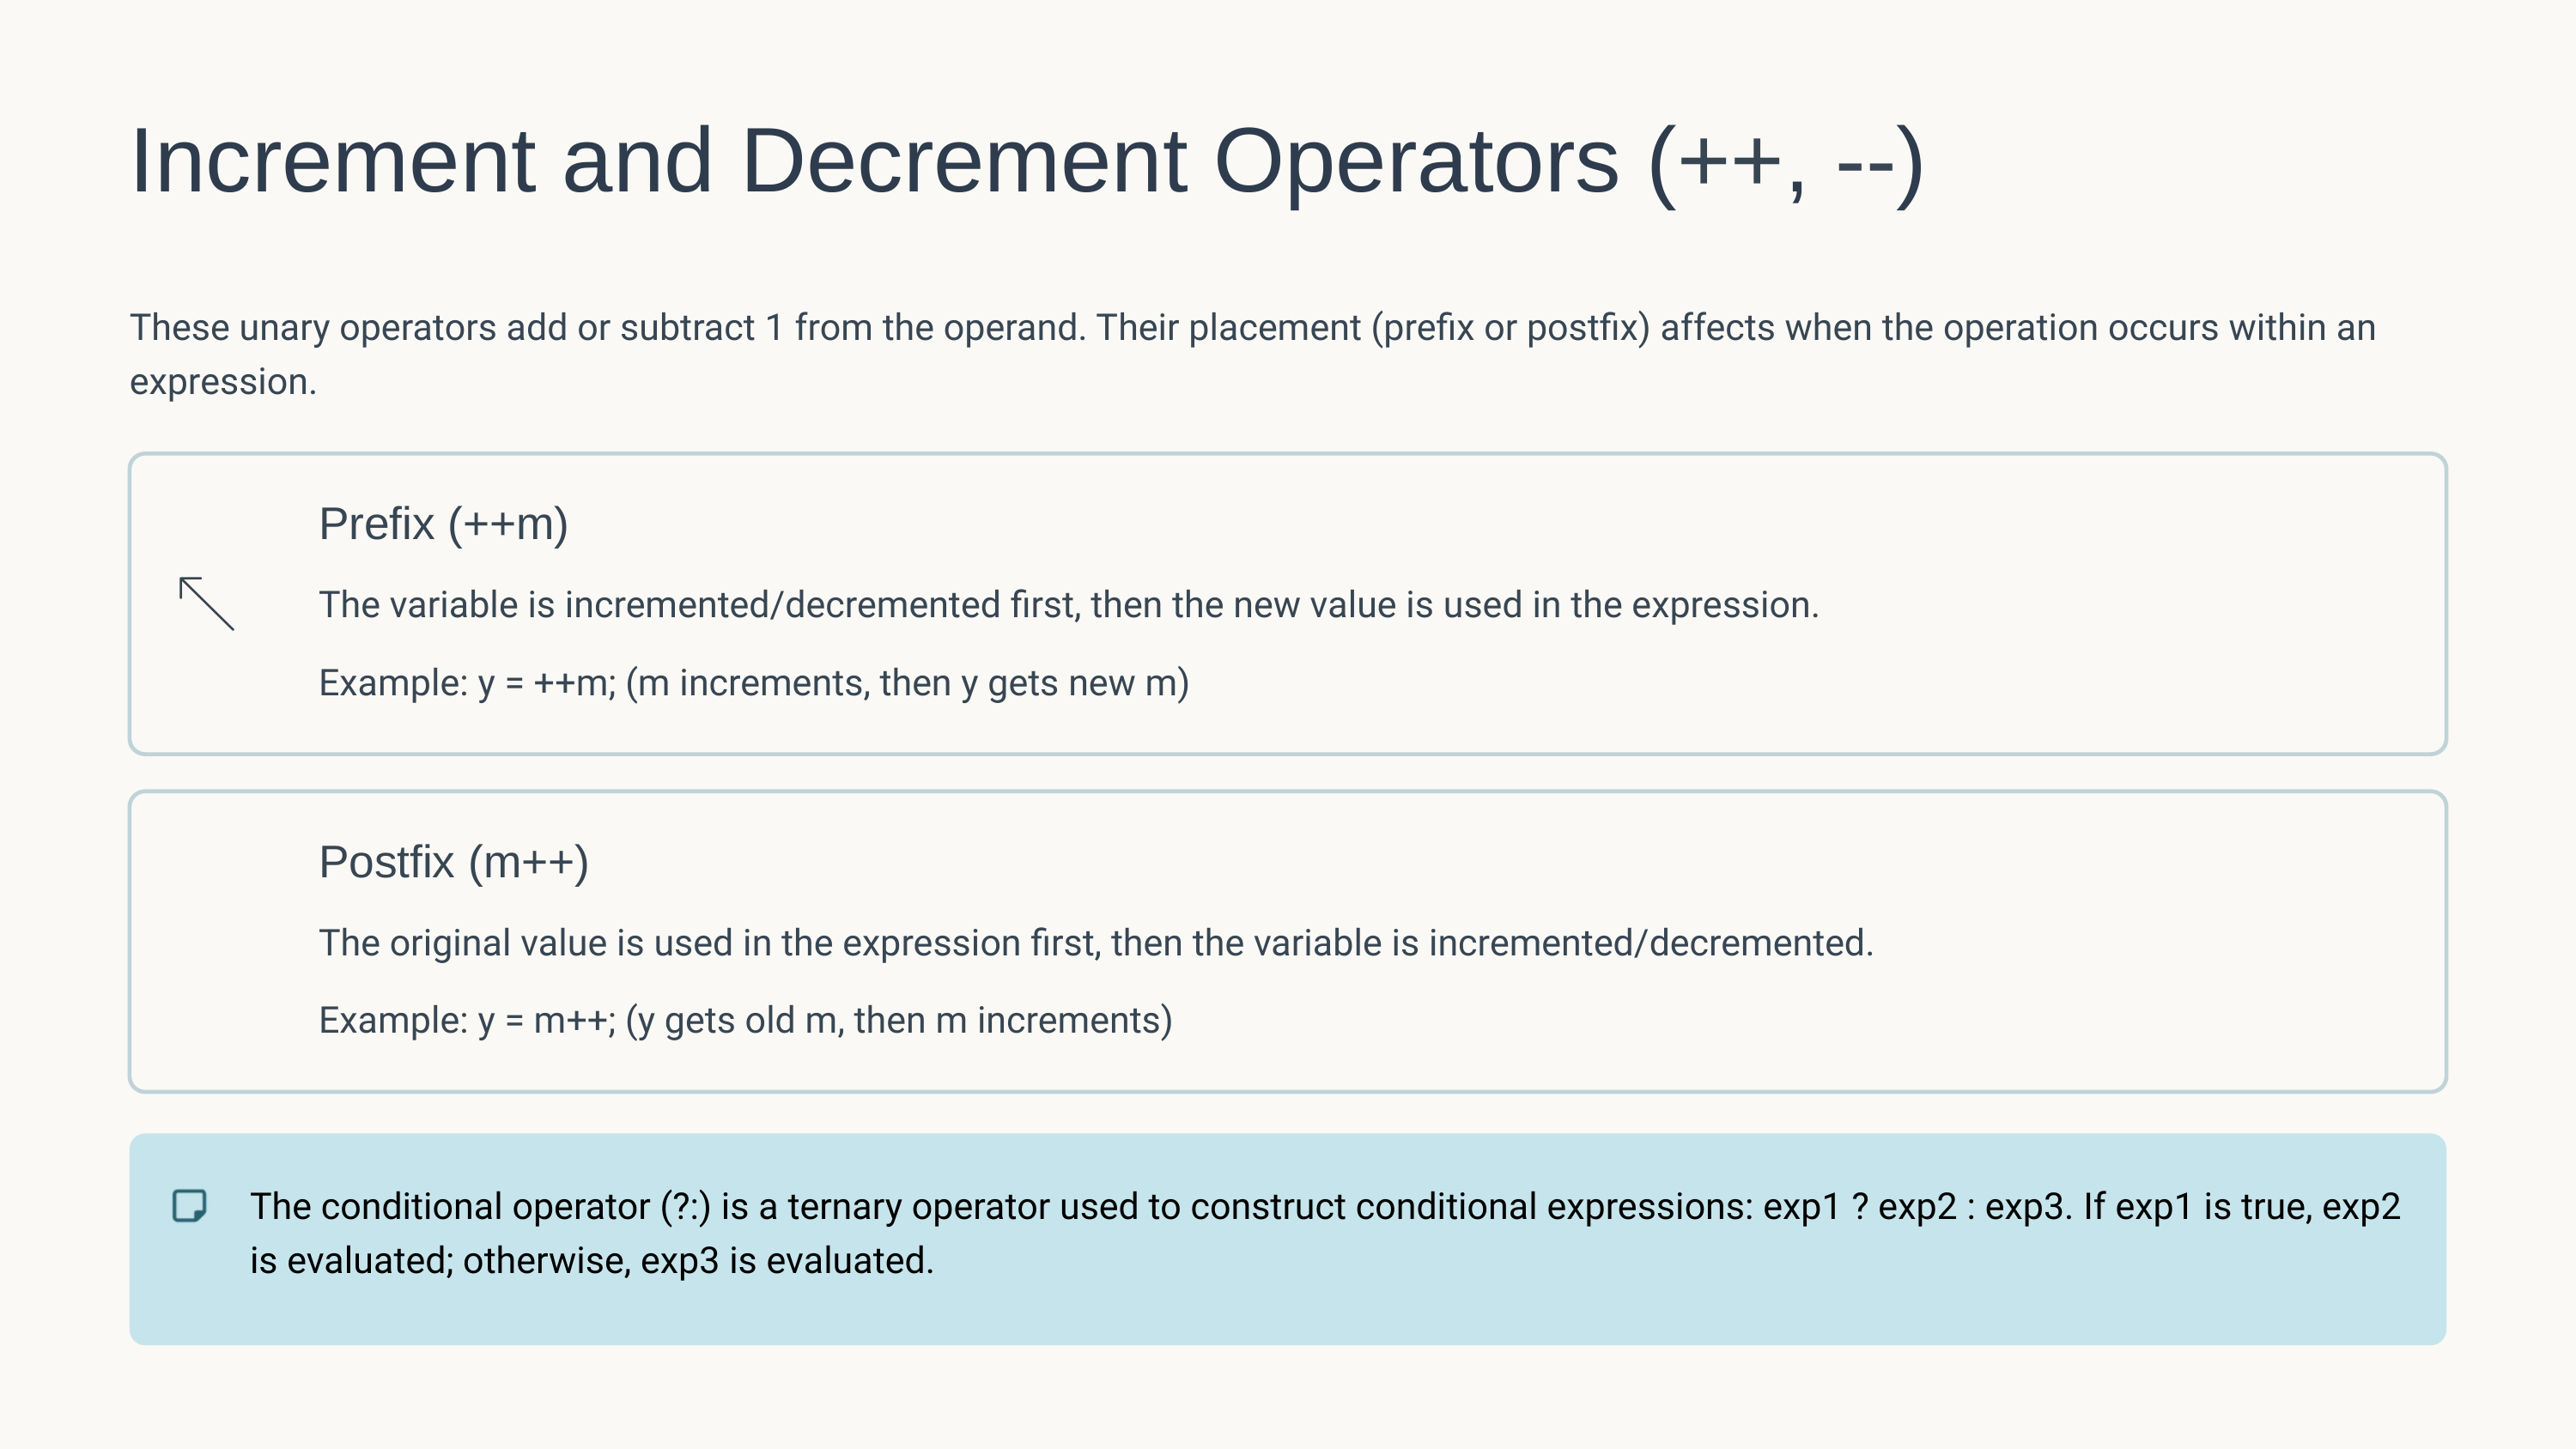

Increment and Decrement Operators (++, --)
These unary operators add or subtract 1 from the operand. Their placement (prefix or postfix) affects when the operation occurs within an expression.

Prefix (++m)
The variable is incremented/decremented first, then the new value is used in the expression.

Example: y = ++m; (m increments, then y gets new m)

Postfix (m++)
The original value is used in the expression first, then the variable is incremented/decremented.
Example: y = m++; (y gets old m, then m increments)

The conditional operator (?:) is a ternary operator used to construct conditional expressions: exp1 ? exp2 : exp3. If exp1 is true, exp2 is evaluated; otherwise, exp3 is evaluated.